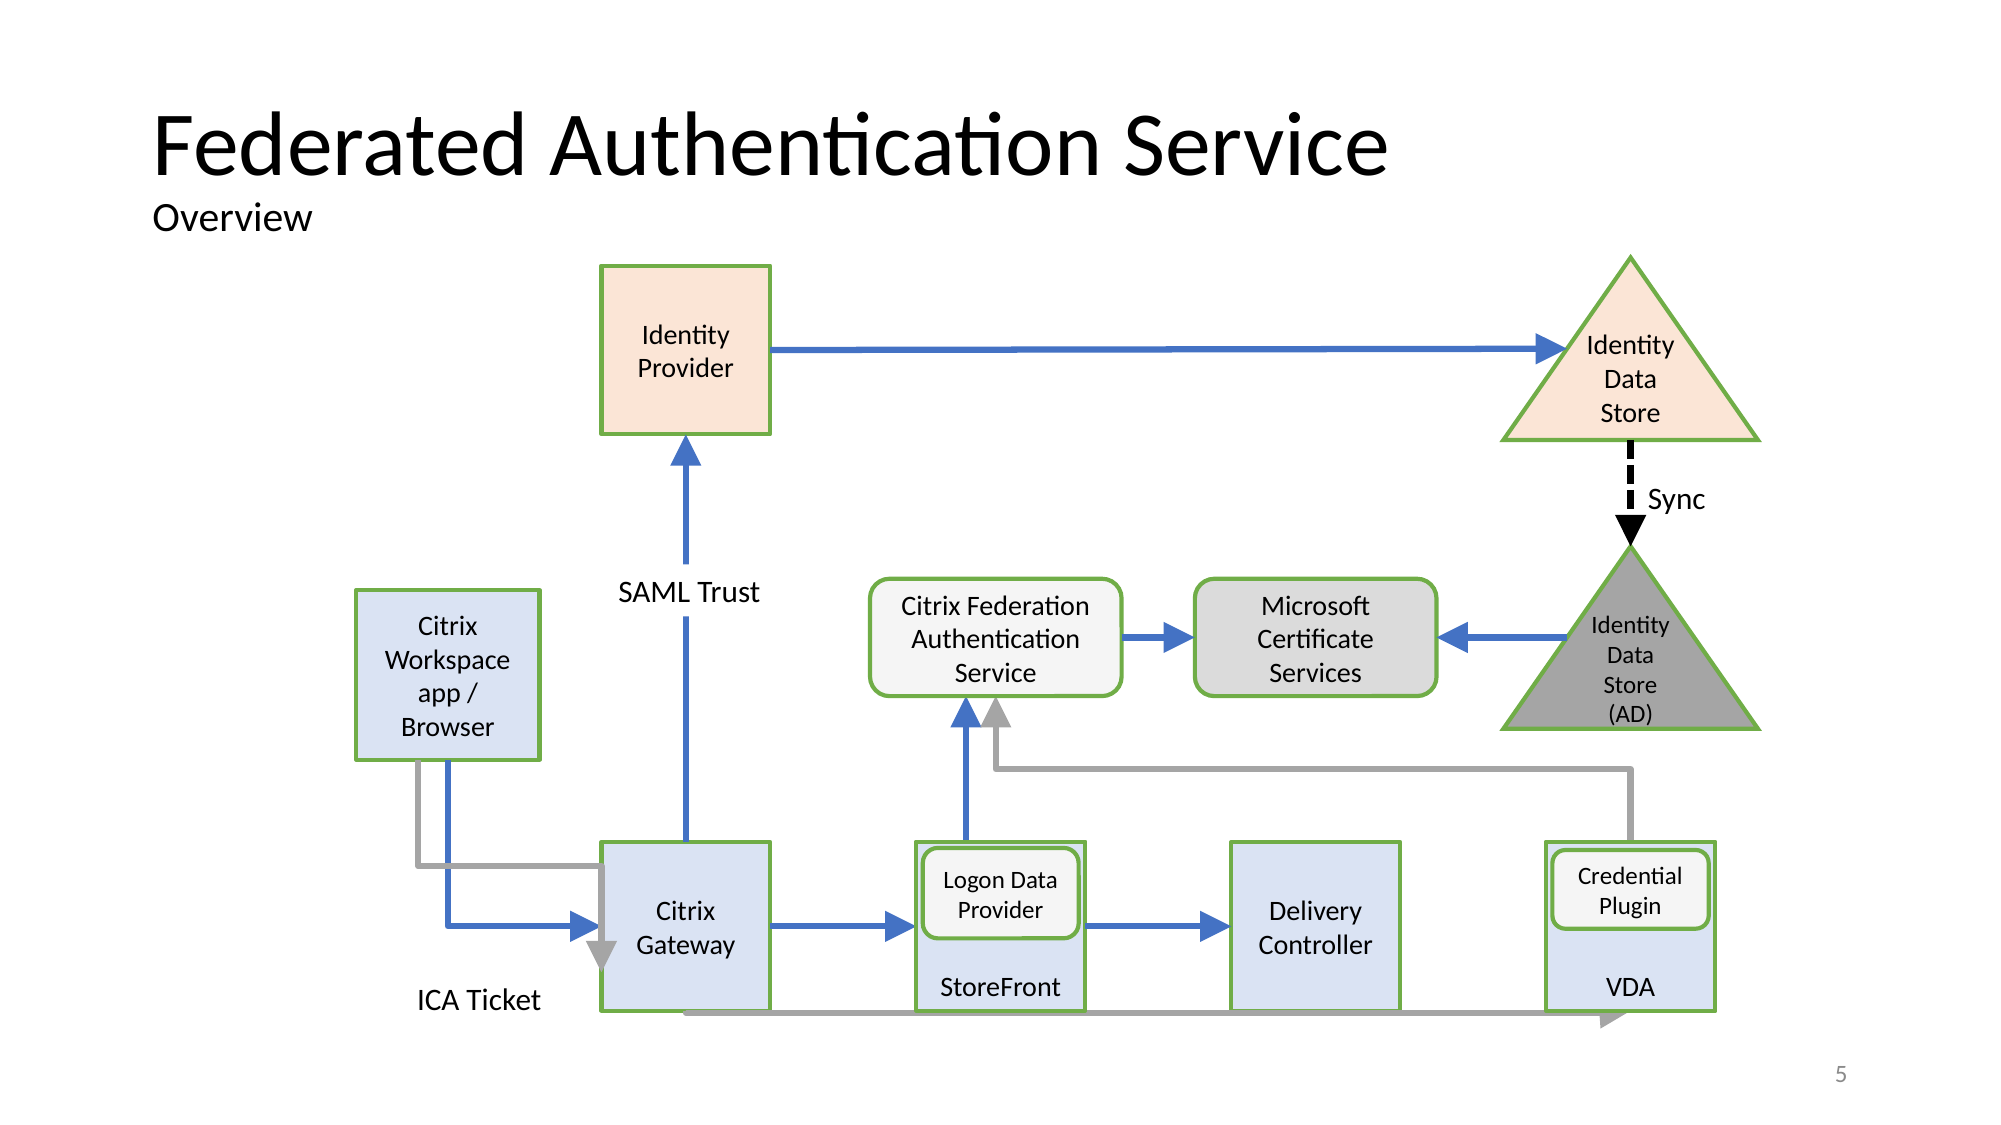

# Federated Authentication Service Overview
Identity Data Store
Identity Provider
Sync
Identity Data Store (AD)
SAML Trust
Citrix Federation Authentication Service
Microsoft Certificate Services
Citrix Workspace app / Browser
Citrix Gateway
StoreFront
StoreFront
Delivery Controller
VDA
VDA
Logon Data Provider
Credential Plugin
ICA Ticket
5